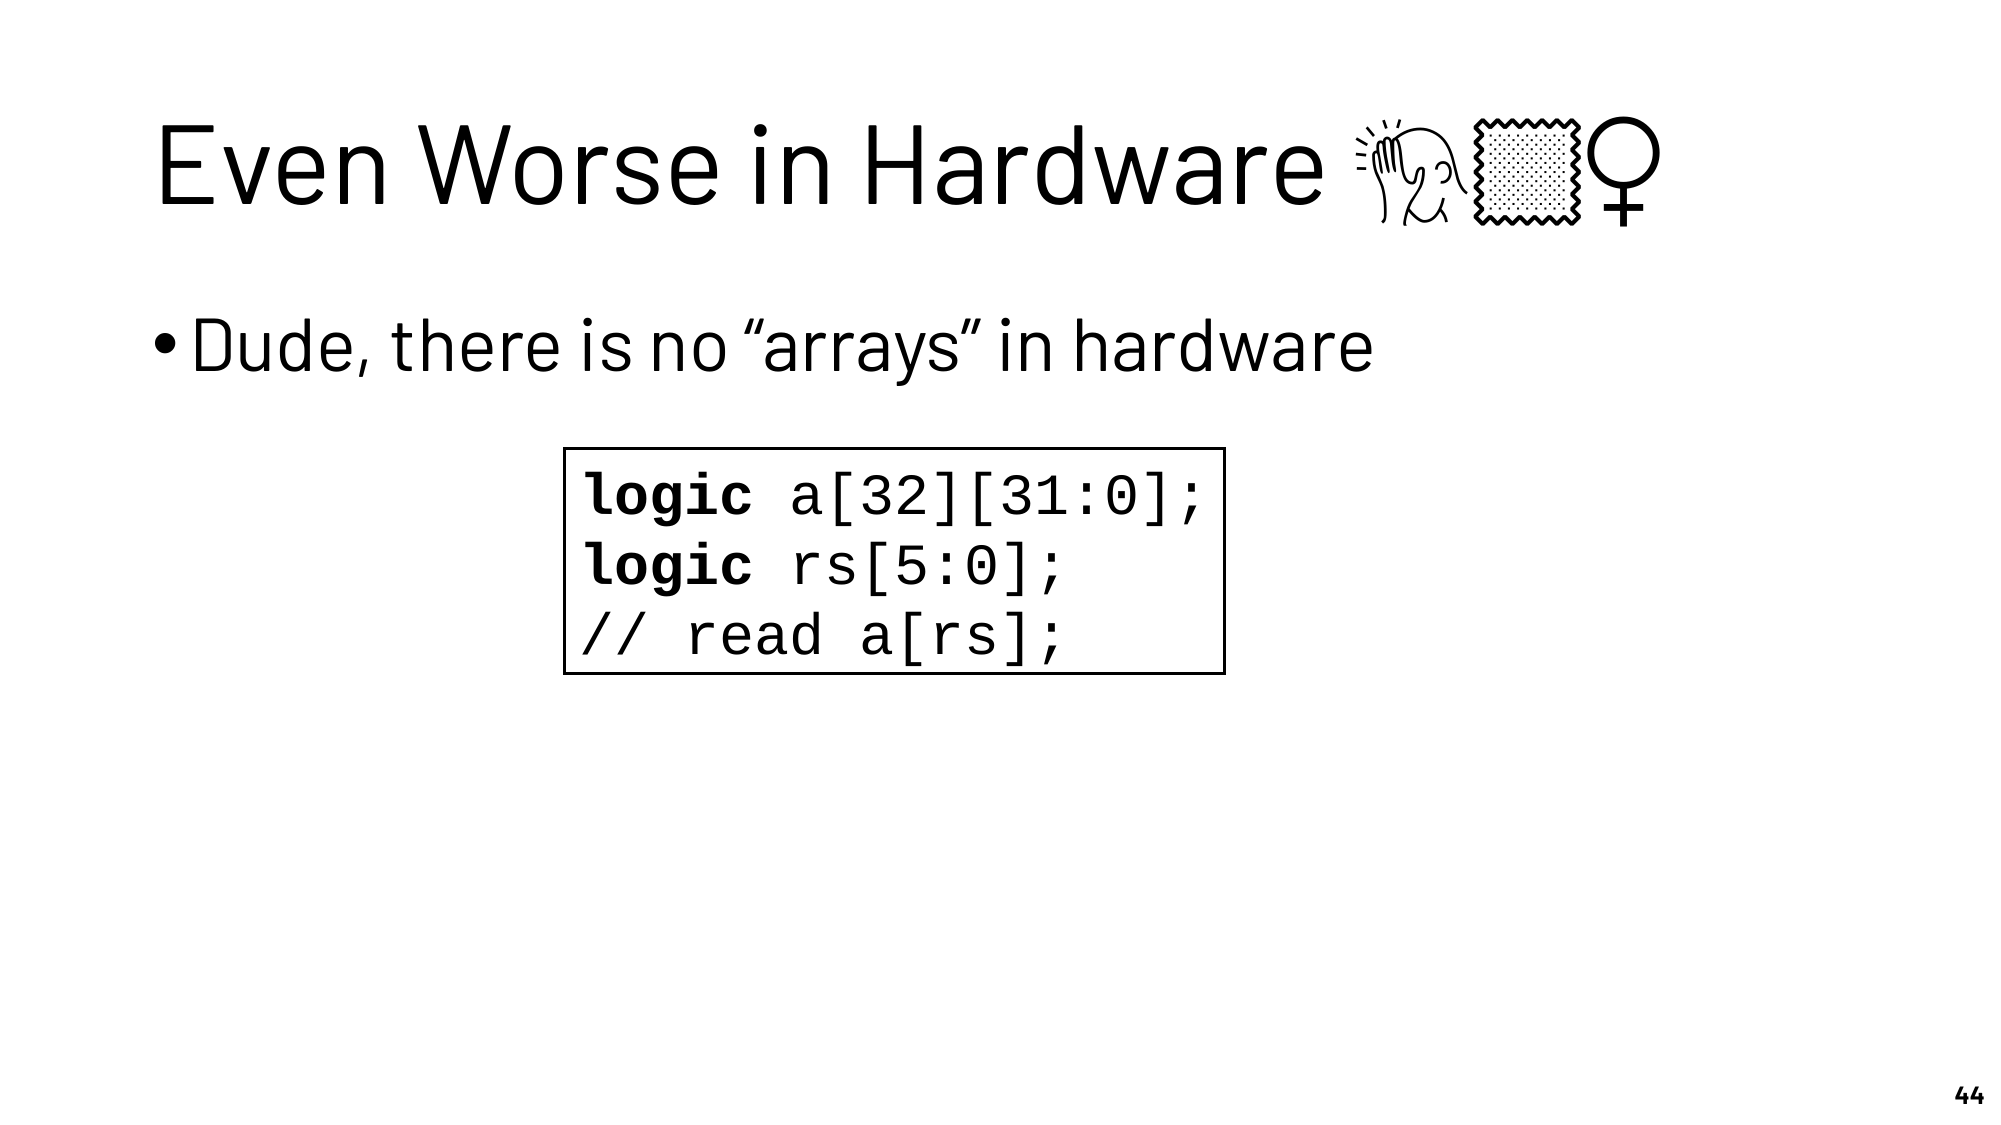

# Even Worse in Hardware 🤦🏻‍♀️
Dude, there is no “arrays” in hardware
logic a[32][31:0];
logic rs[5:0];
// read a[rs];
44